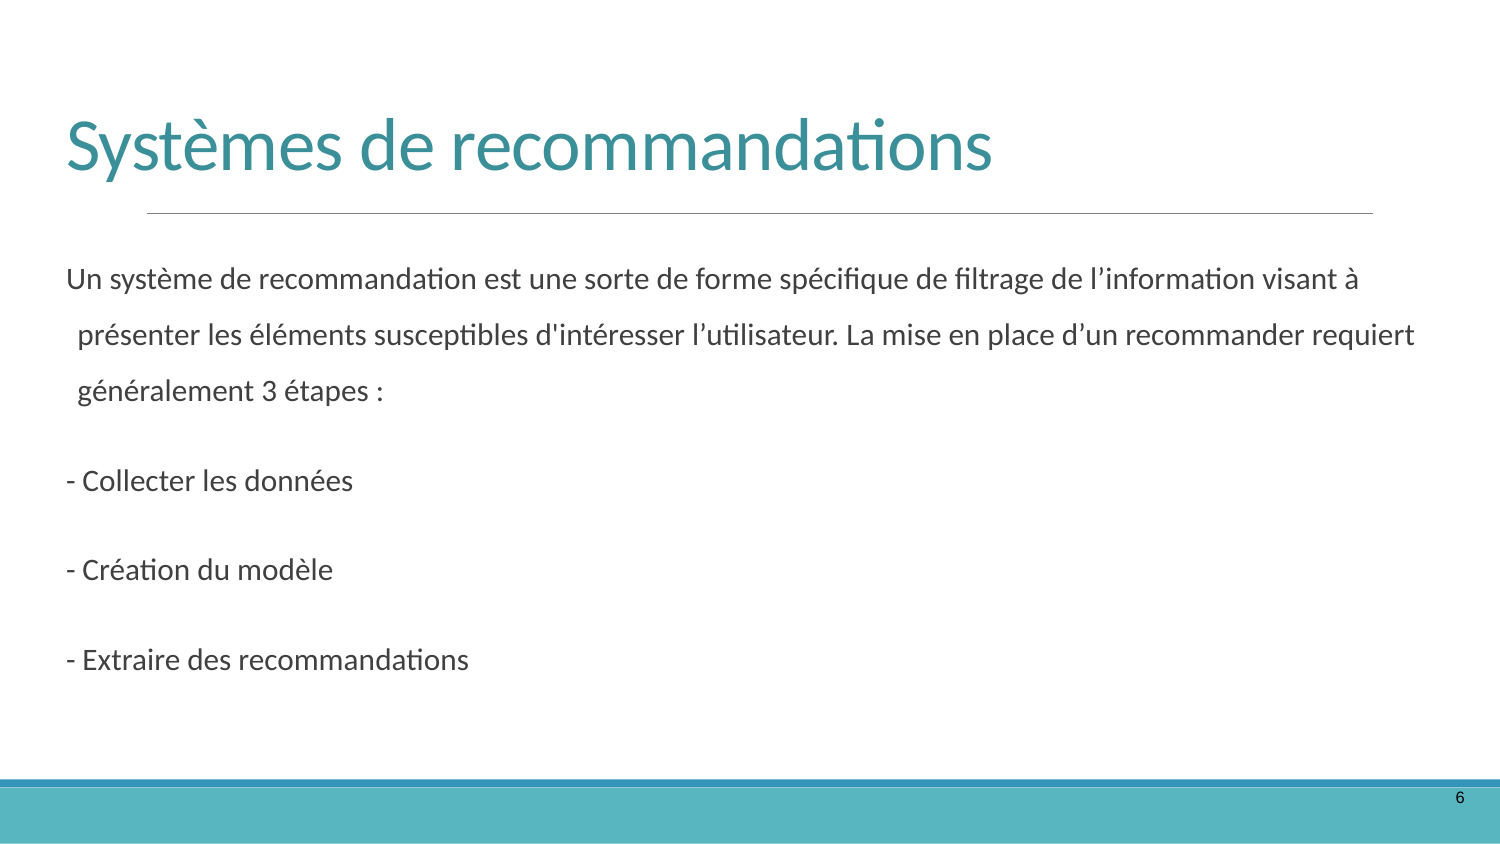

# Systèmes de recommandations
Un système de recommandation est une sorte de forme spécifique de filtrage de l’information visant à présenter les éléments susceptibles d'intéresser l’utilisateur. La mise en place d’un recommander requiert généralement 3 étapes :
- Collecter les données
- Création du modèle
- Extraire des recommandations
6